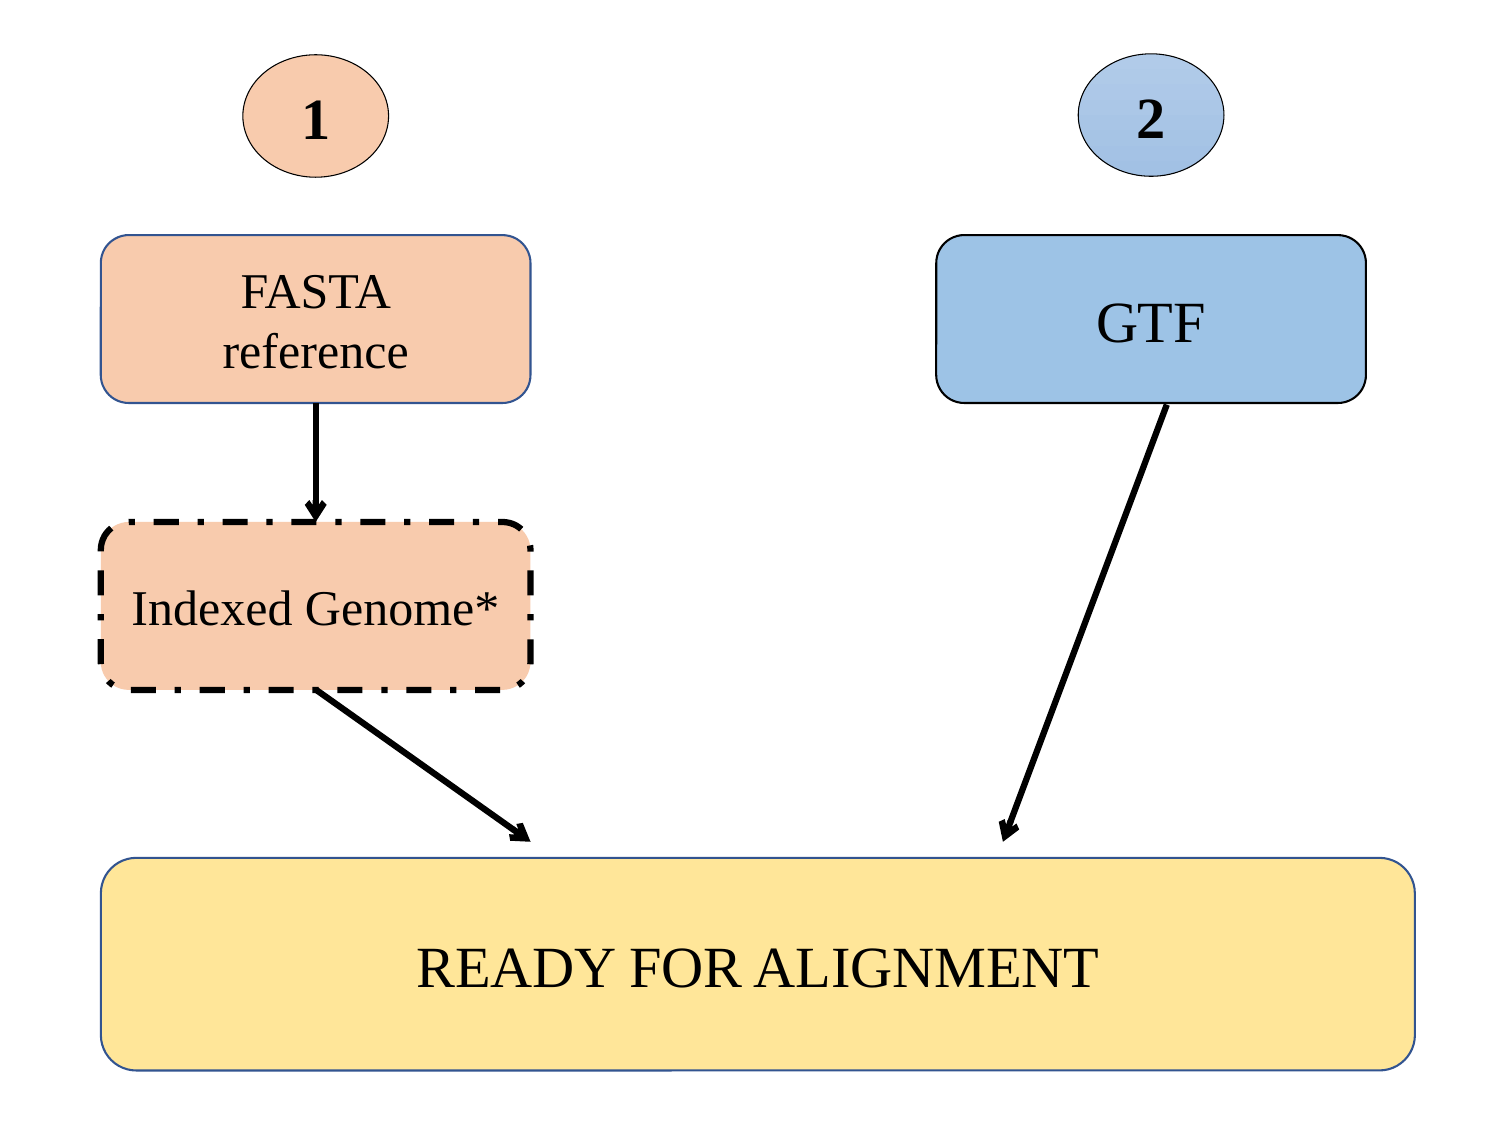

2
1
FASTA
reference
GTF
Indexed Genome*
READY FOR ALIGNMENT